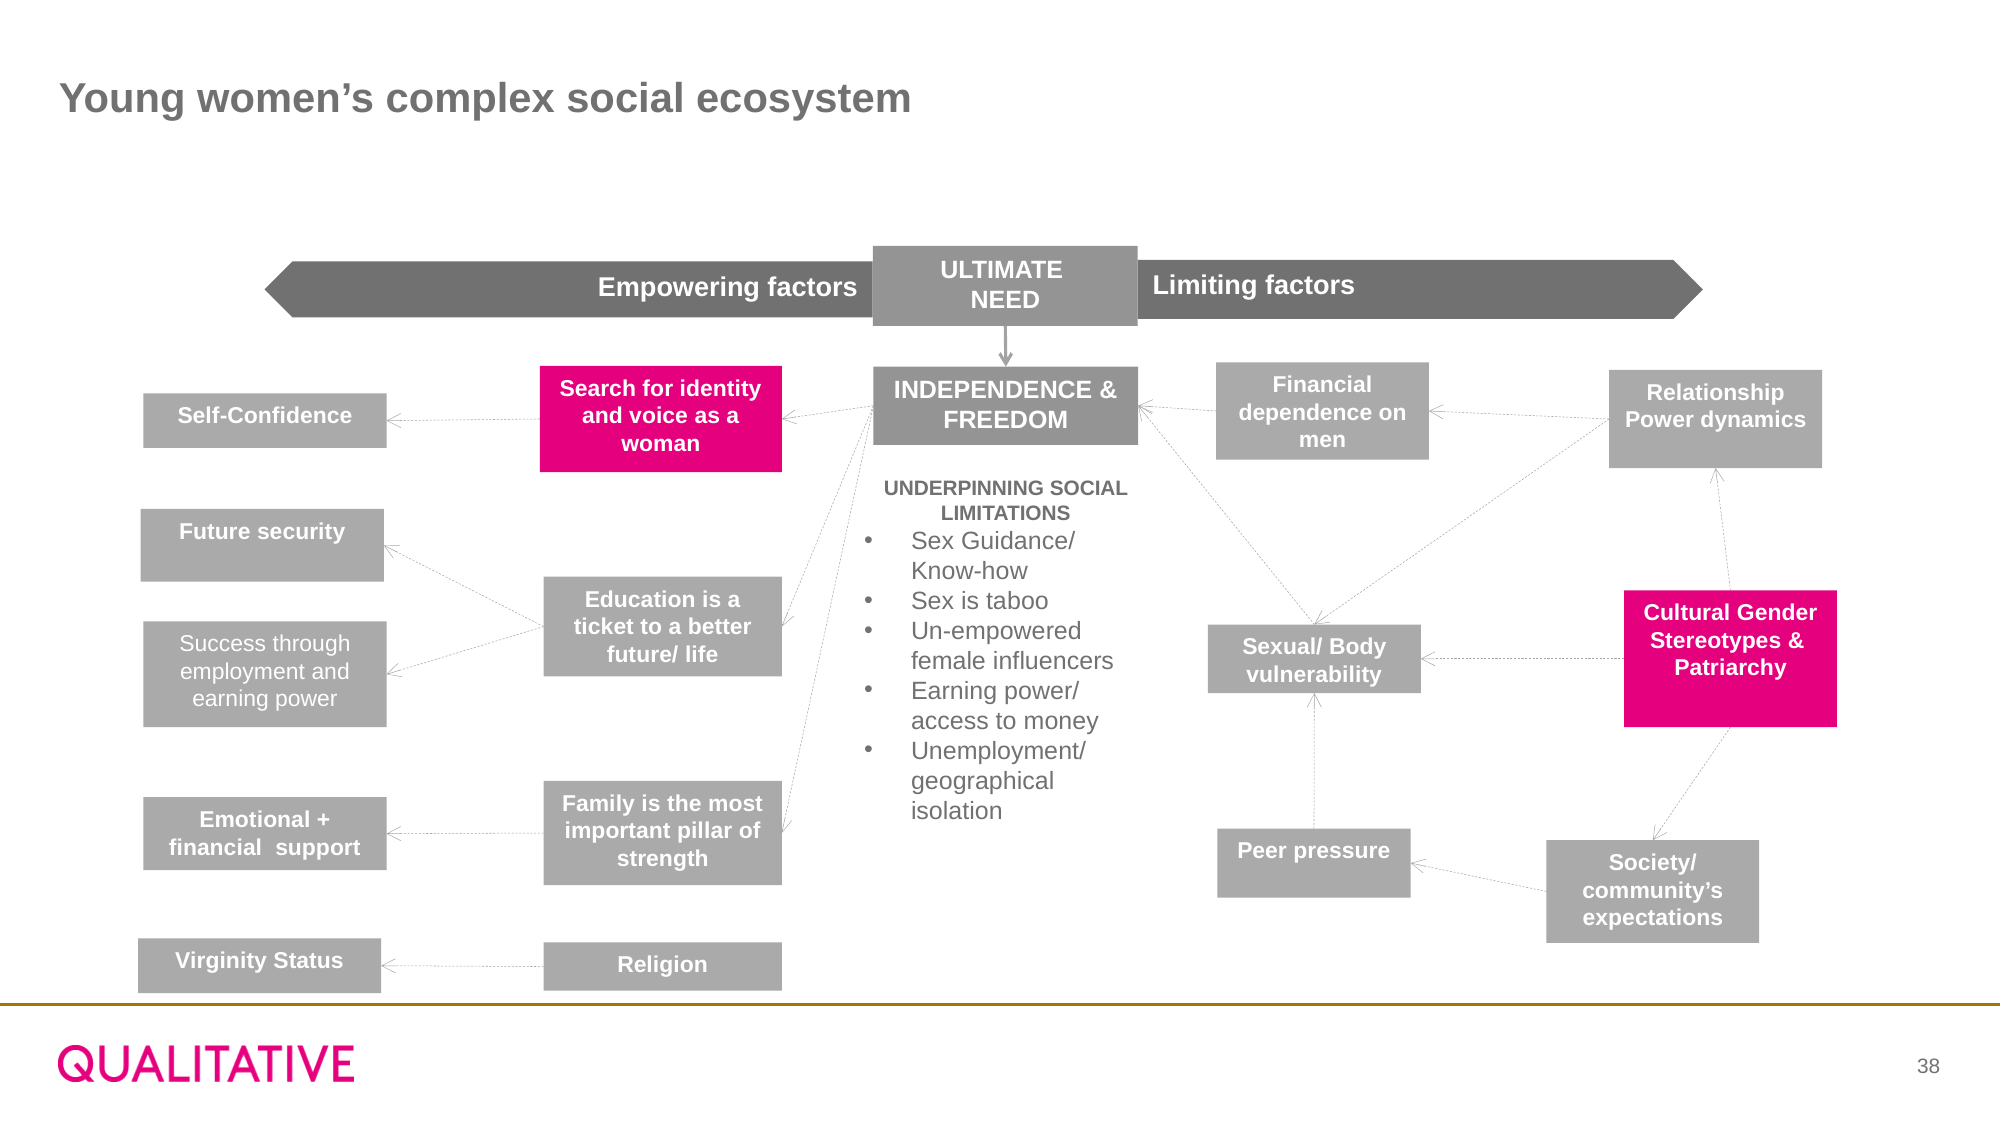

# Young women’s complex social ecosystem

ULTIMATE
NEED
Limiting factors
Empowering factors
Financial dependence on men
Search for identity and voice as a woman
INDEPENDENCE & FREEDOM
Relationship Power dynamics
Self-Confidence
UNDERPINNING SOCIAL LIMITATIONS
Sex Guidance/ Know-how
Sex is taboo
Un-empowered female influencers
Earning power/ access to money
Unemployment/ geographical isolation

Future security
Education is a ticket to a better future/ life
Cultural Gender Stereotypes &  Patriarchy
Success through employment and earning power
Sexual/ Body vulnerability
Family is the most important pillar of strength
Emotional + financial  support
Peer pressure
Society/ community’s expectations
Virginity Status
Religion

38